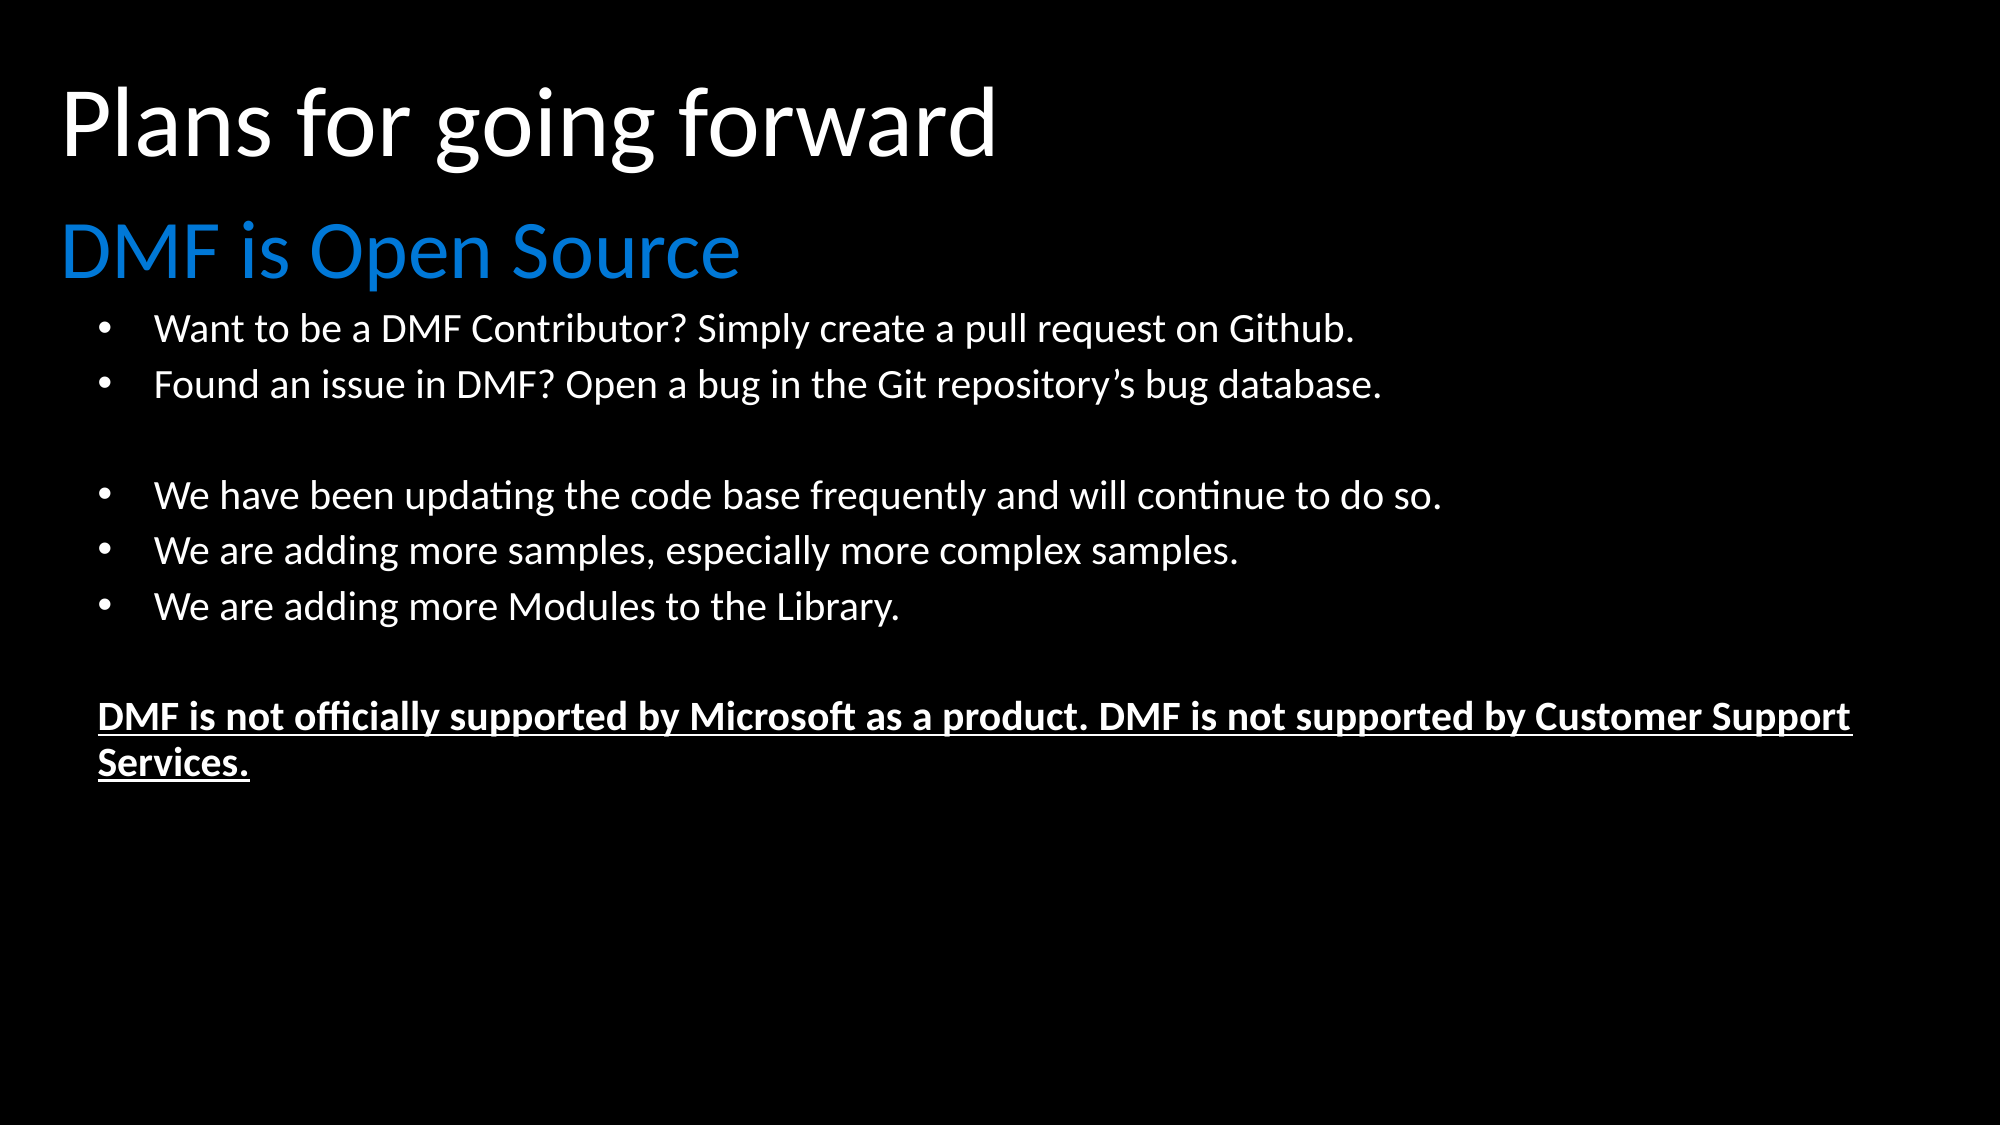

# Plans for going forward
DMF is Open Source
Want to be a DMF Contributor? Simply create a pull request on Github.
Found an issue in DMF? Open a bug in the Git repository’s bug database.

We have been updating the code base frequently and will continue to do so.
We are adding more samples, especially more complex samples.
We are adding more Modules to the Library.

DMF is not officially supported by Microsoft as a product. DMF is not supported by Customer Support Services.